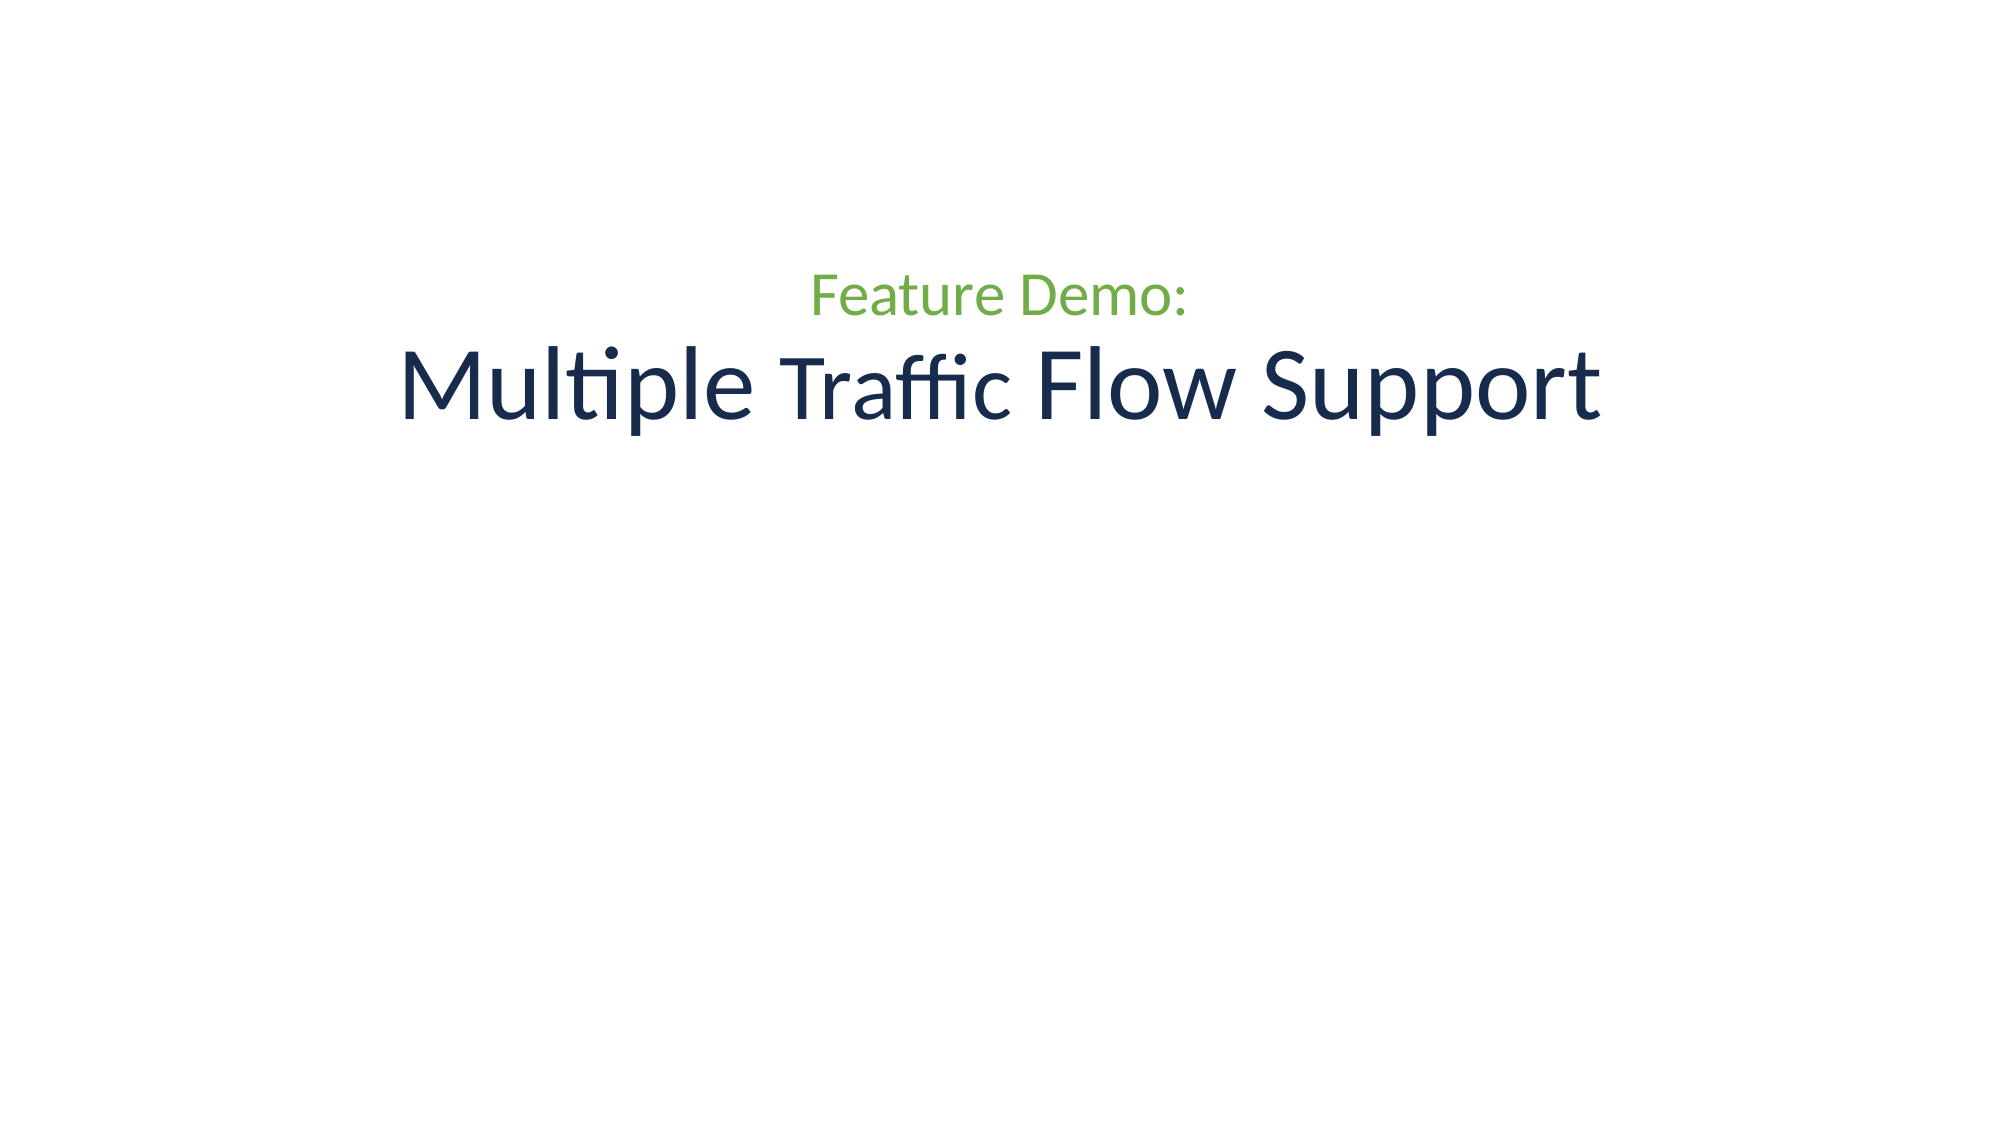

# Feature Demo: Multiple Traffic Flow Support